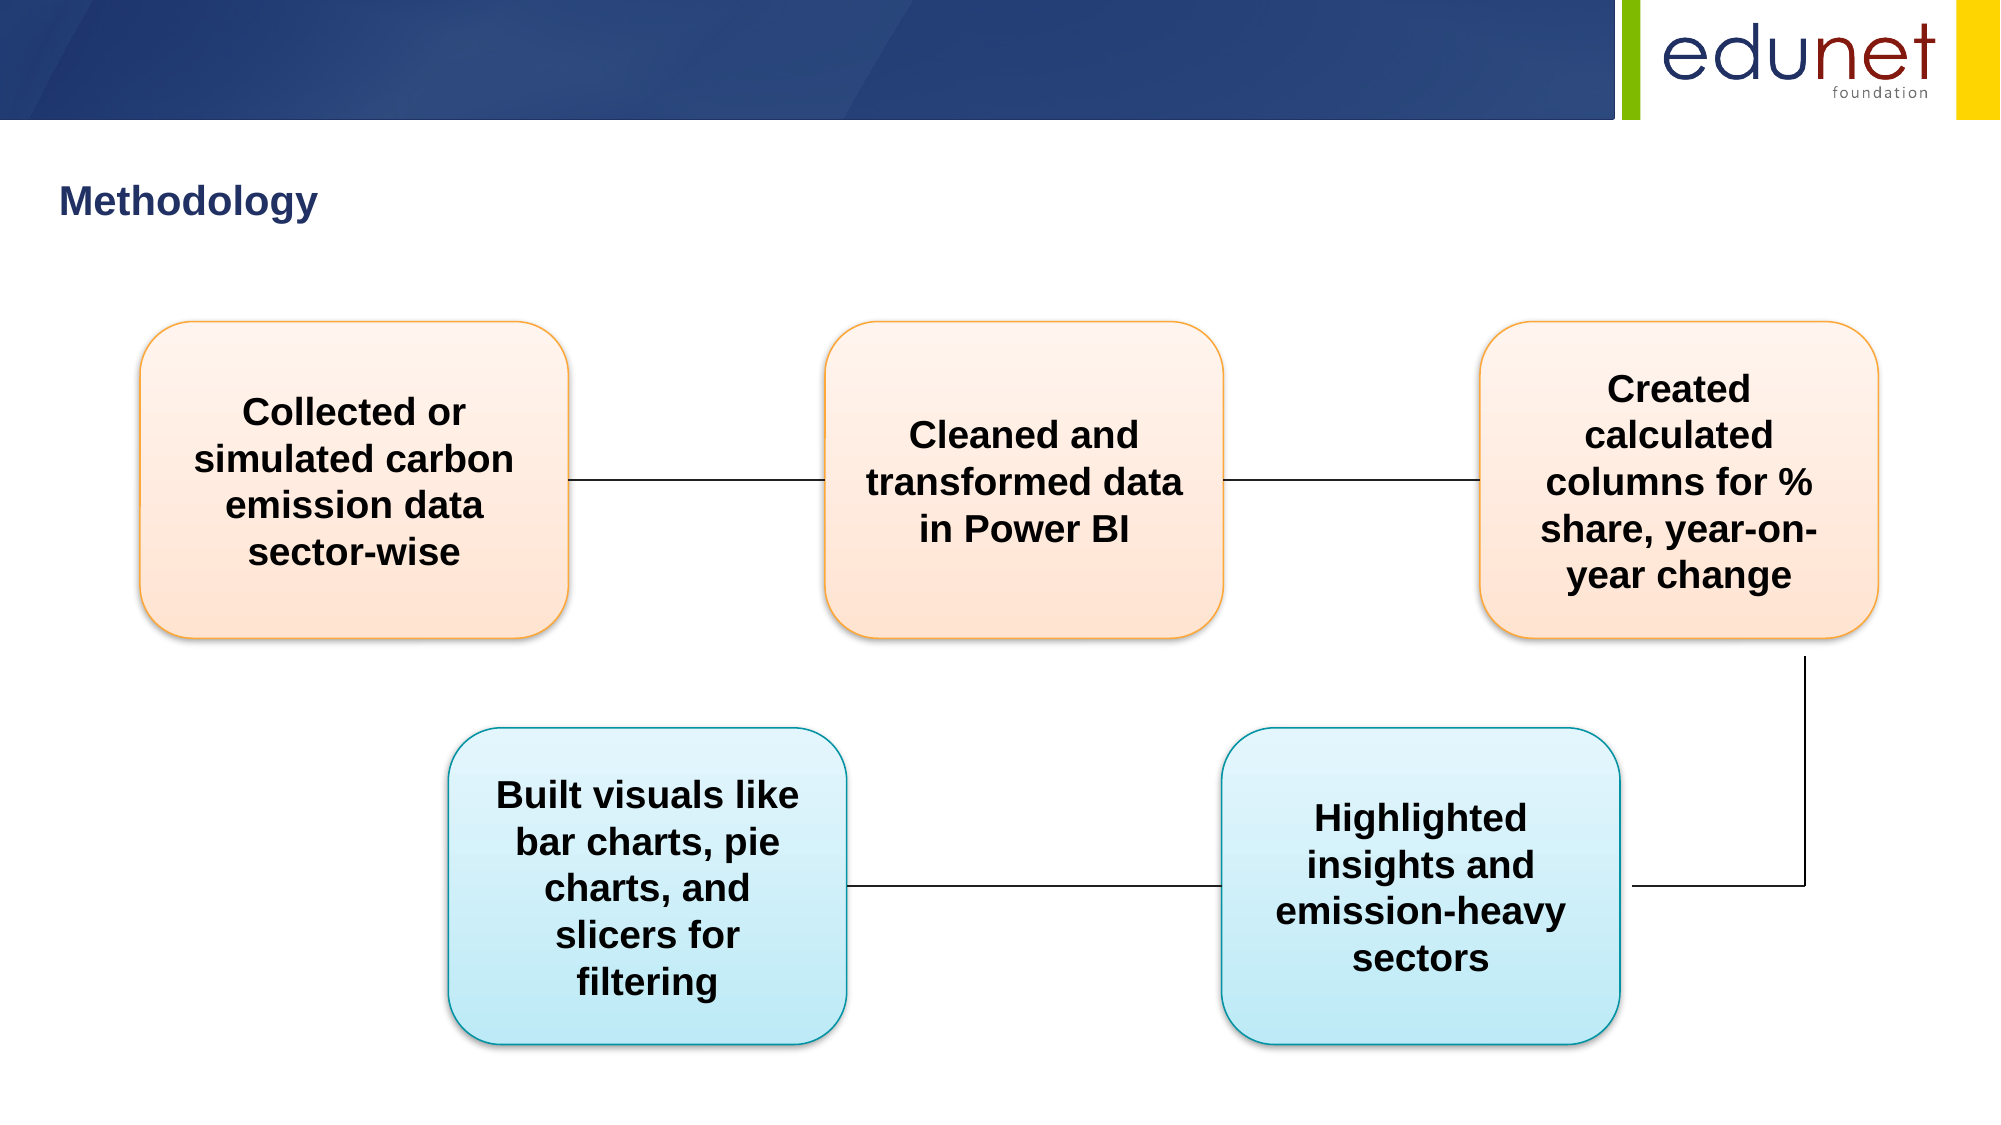

Methodology
Collected or simulated carbon emission data sector-wise
Cleaned and transformed data in Power BI
Created calculated columns for % share, year-on-year change
Built visuals like bar charts, pie charts, and slicers for filtering
Highlighted insights and emission-heavy sectors